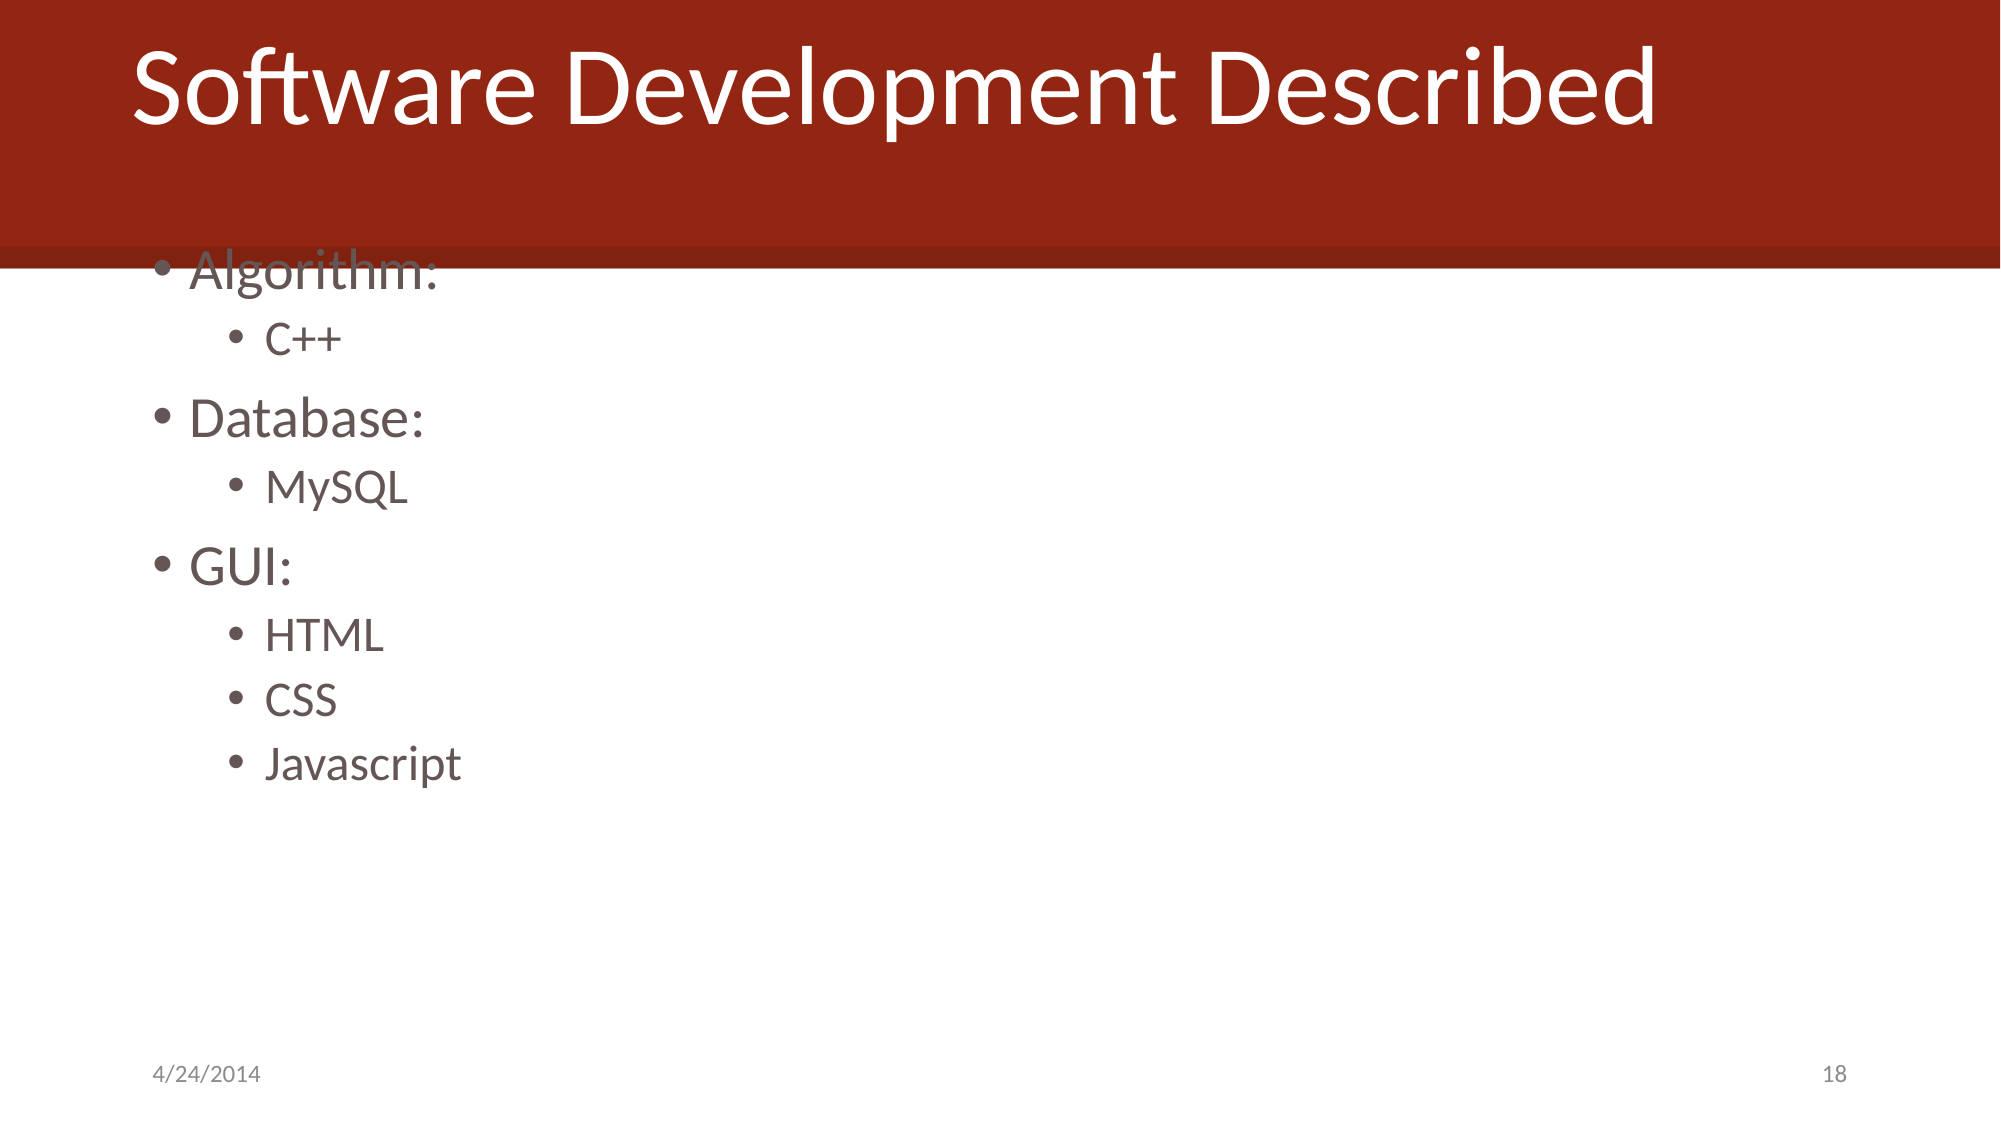

# Software Development Described
Algorithm:
C++
Database:
MySQL
GUI:
HTML
CSS
Javascript
4/24/2014
18